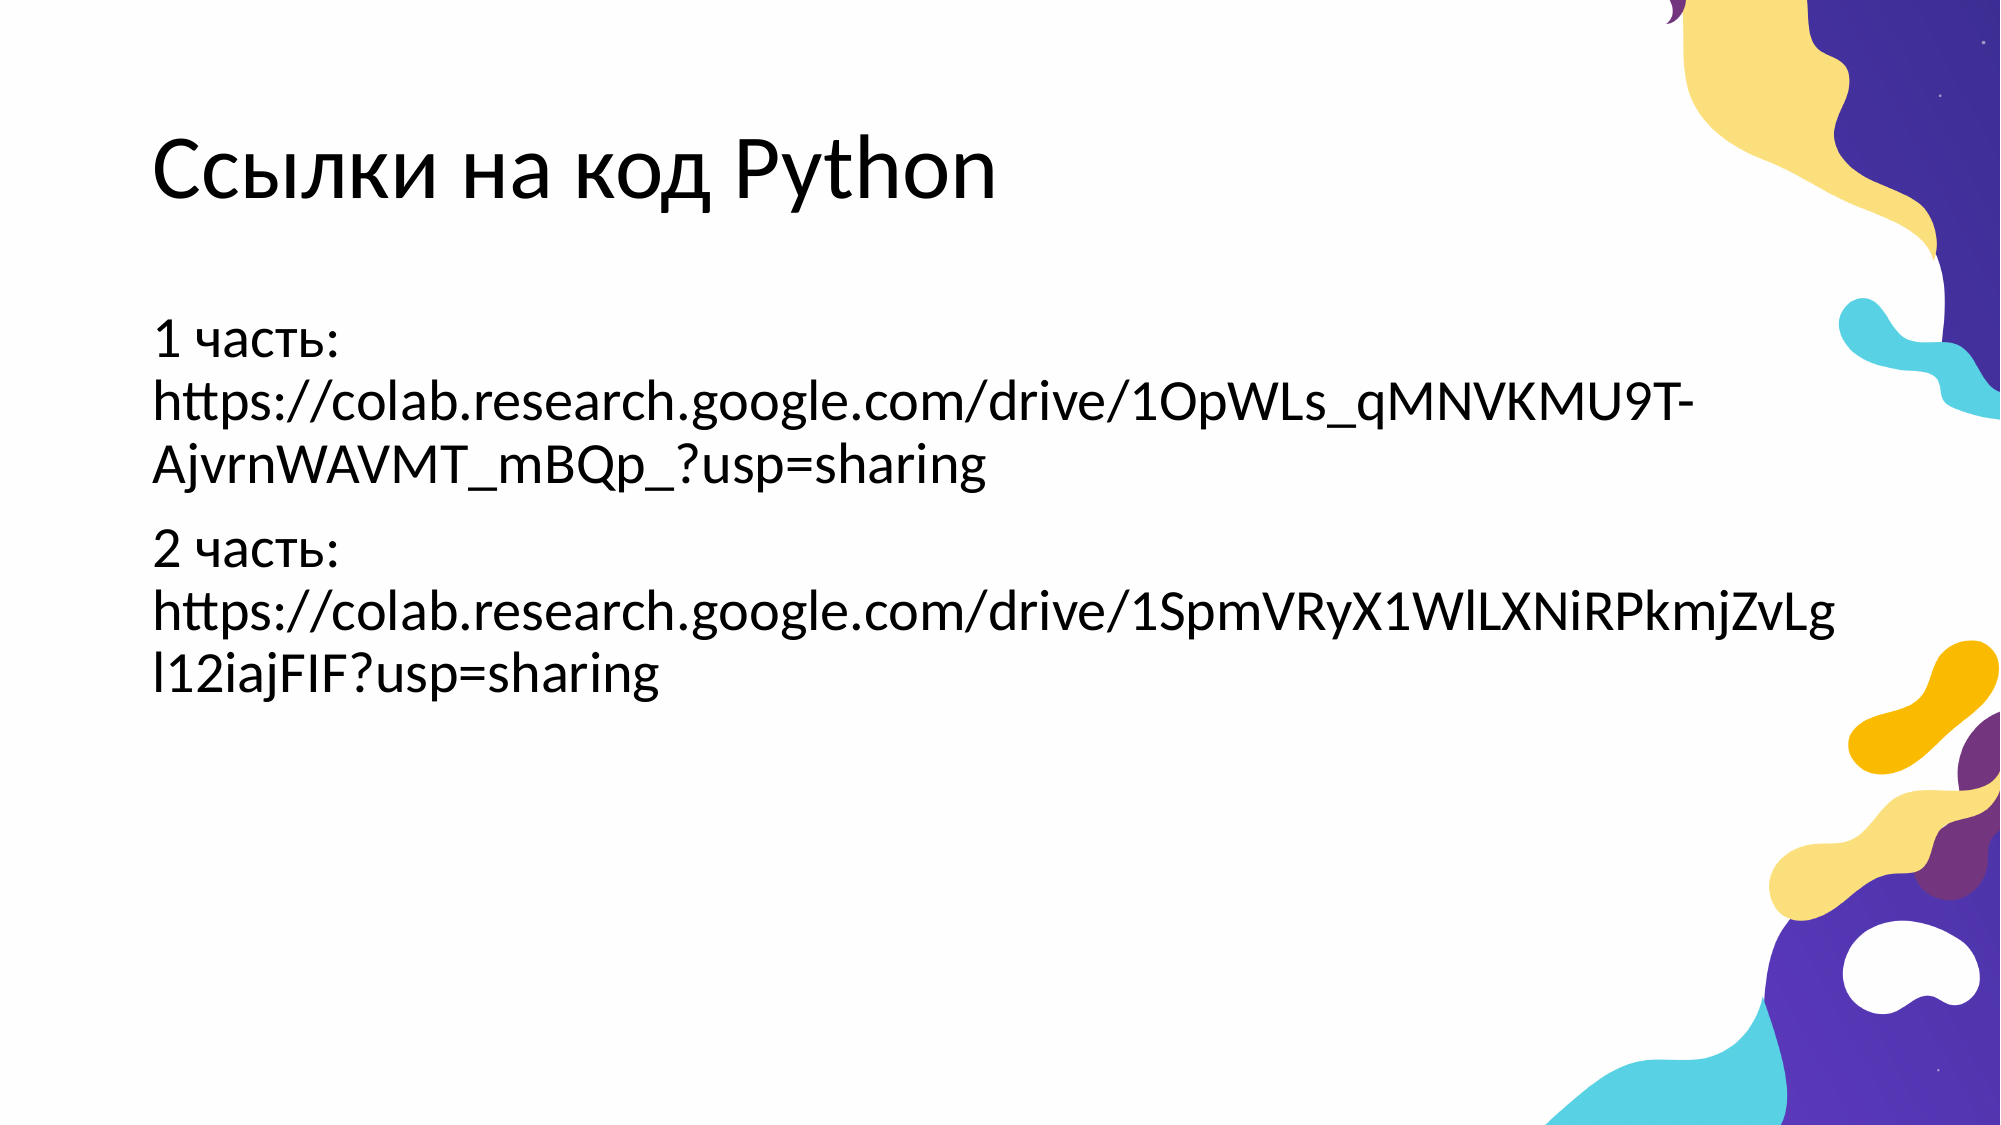

# Ссылки на код Python
1 часть: https://colab.research.google.com/drive/1OpWLs_qMNVKMU9T-AjvrnWAVMT_mBQp_?usp=sharing
2 часть: https://colab.research.google.com/drive/1SpmVRyX1WlLXNiRPkmjZvLgl12iajFIF?usp=sharing